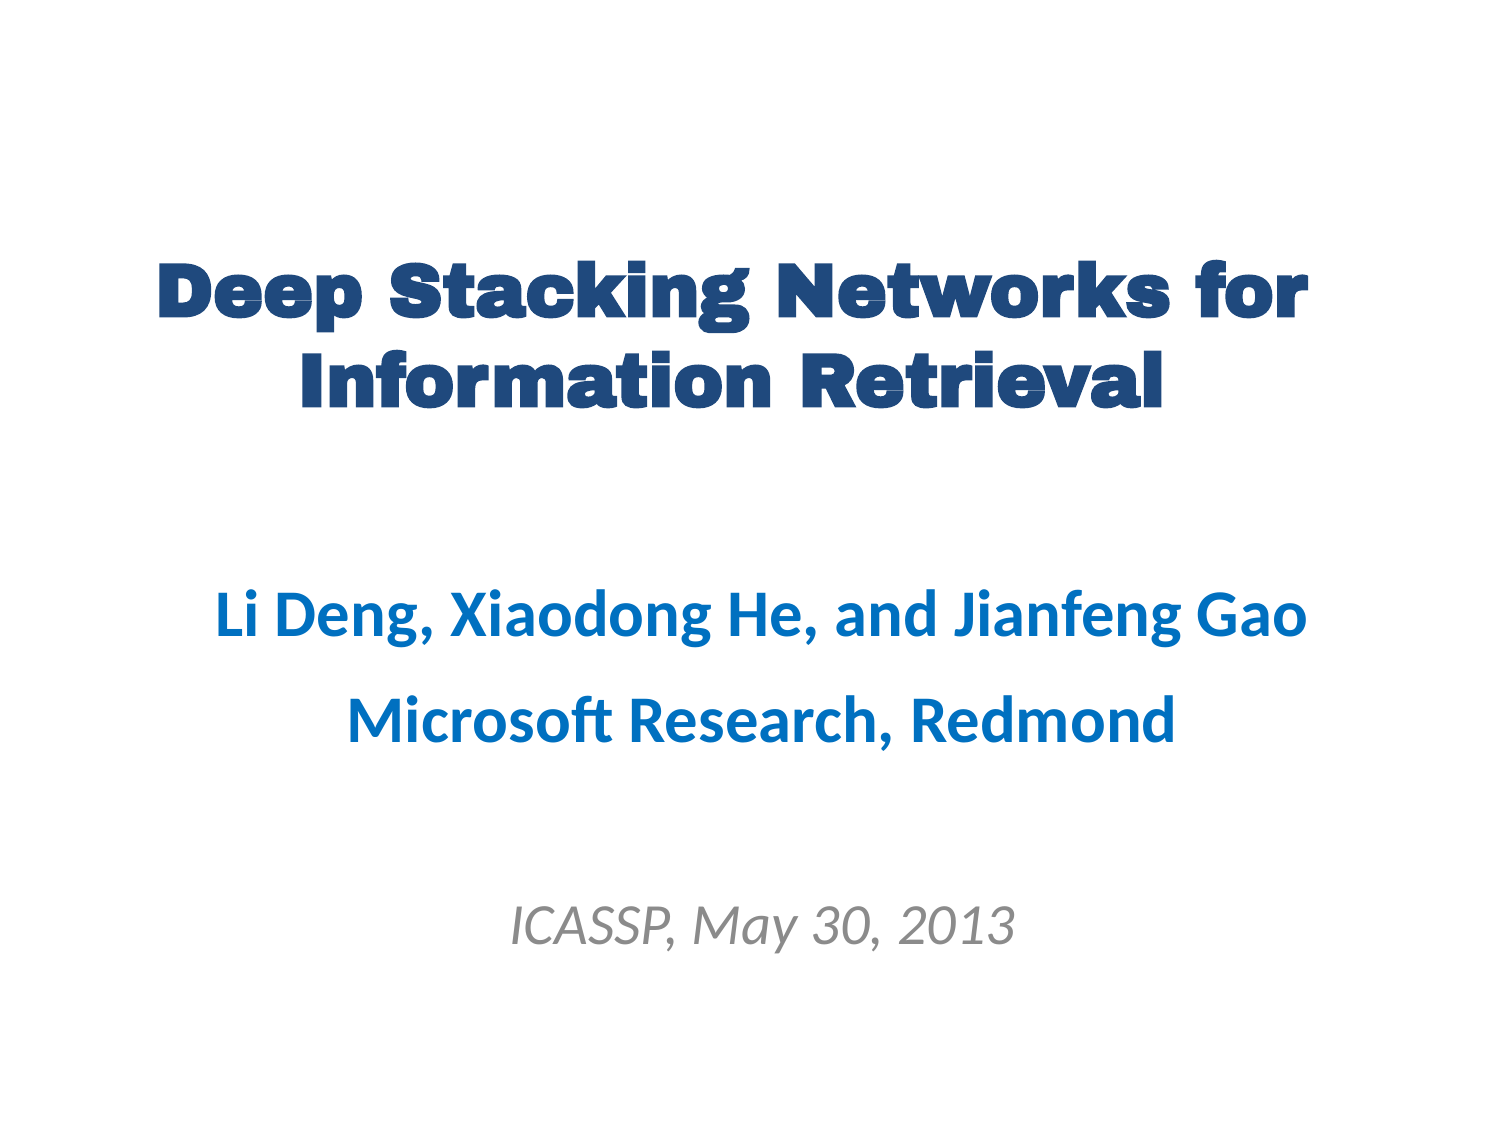

# Deep Stacking Networks for Information Retrieval
Li Deng, Xiaodong He, and Jianfeng Gao
Microsoft Research, Redmond

ICASSP, May 30, 2013